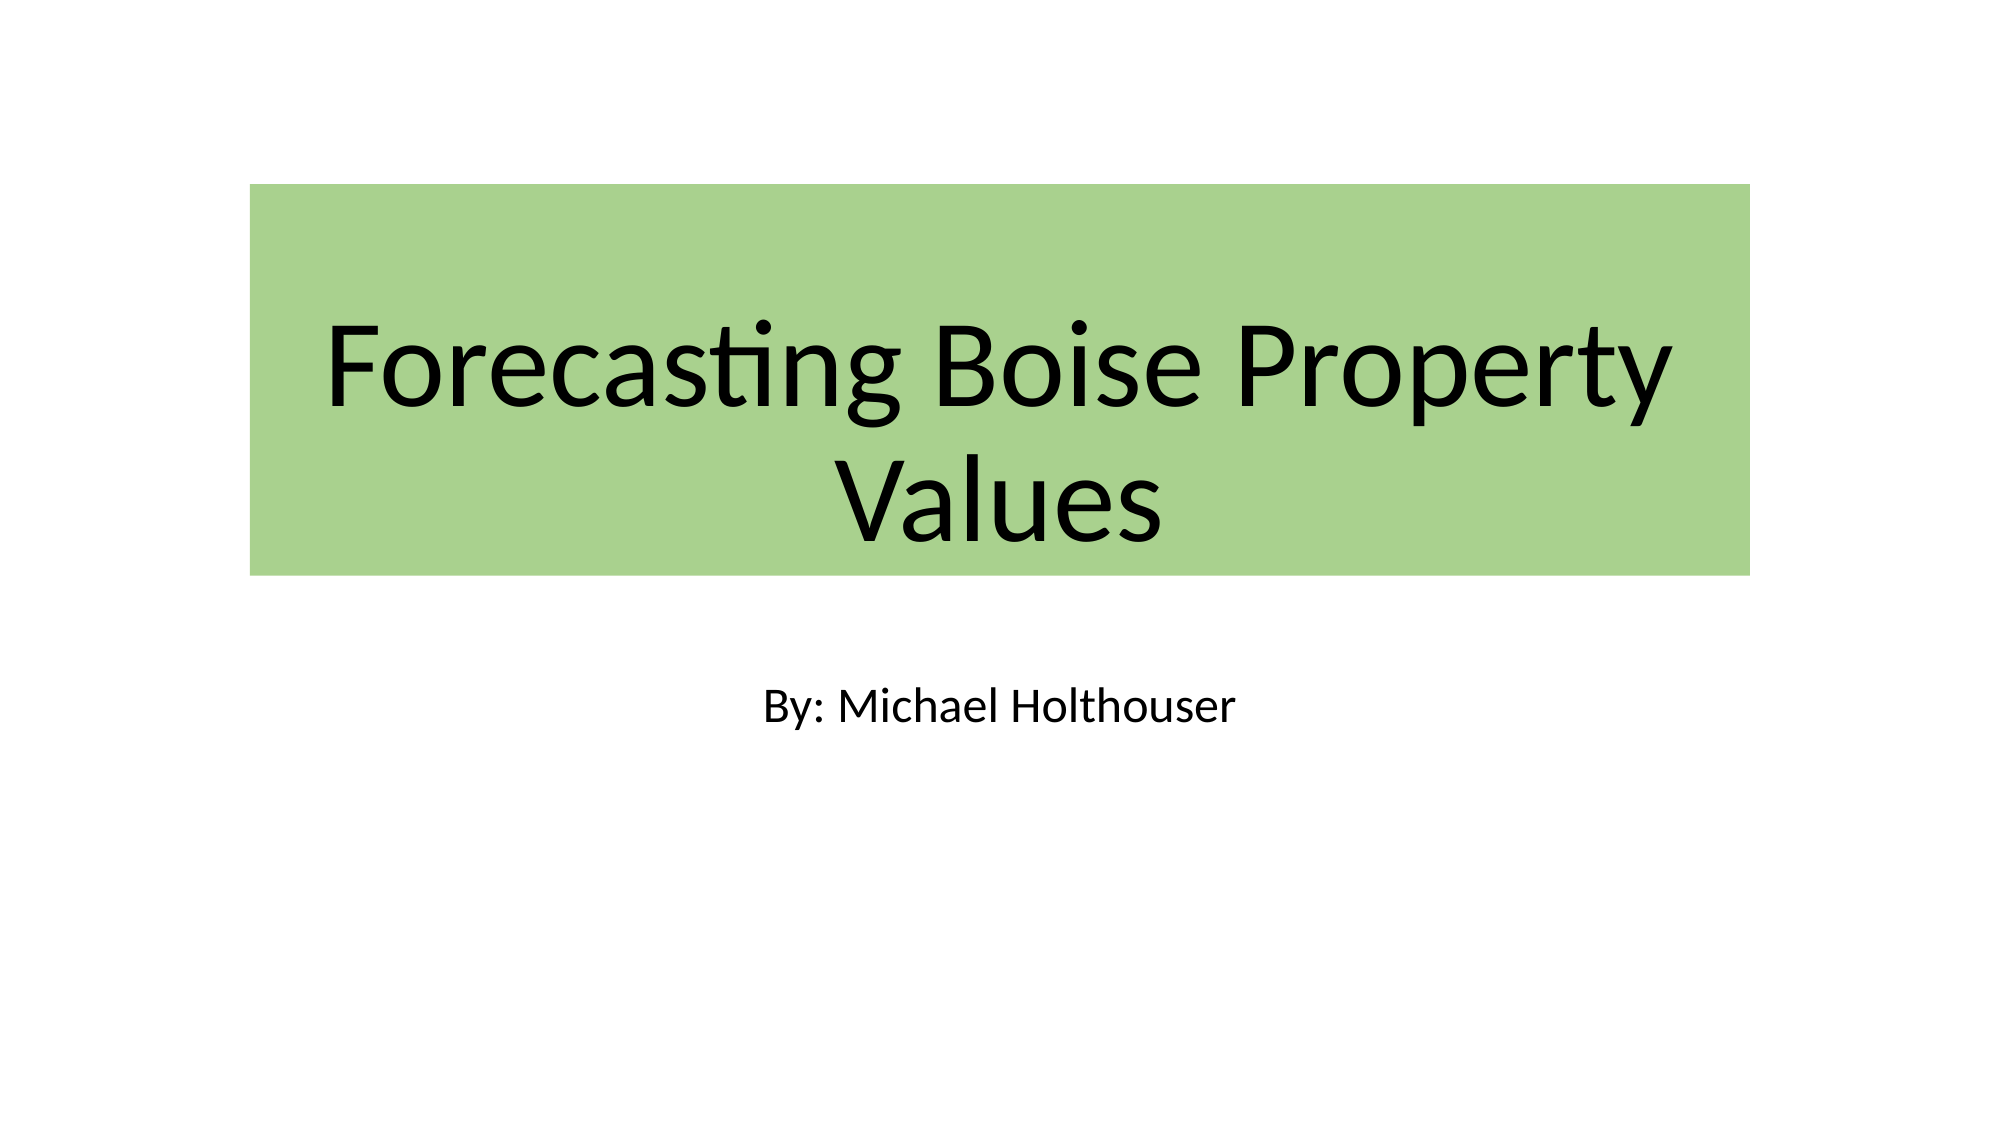

# Forecasting Boise Property Values

By: Michael Holthouser